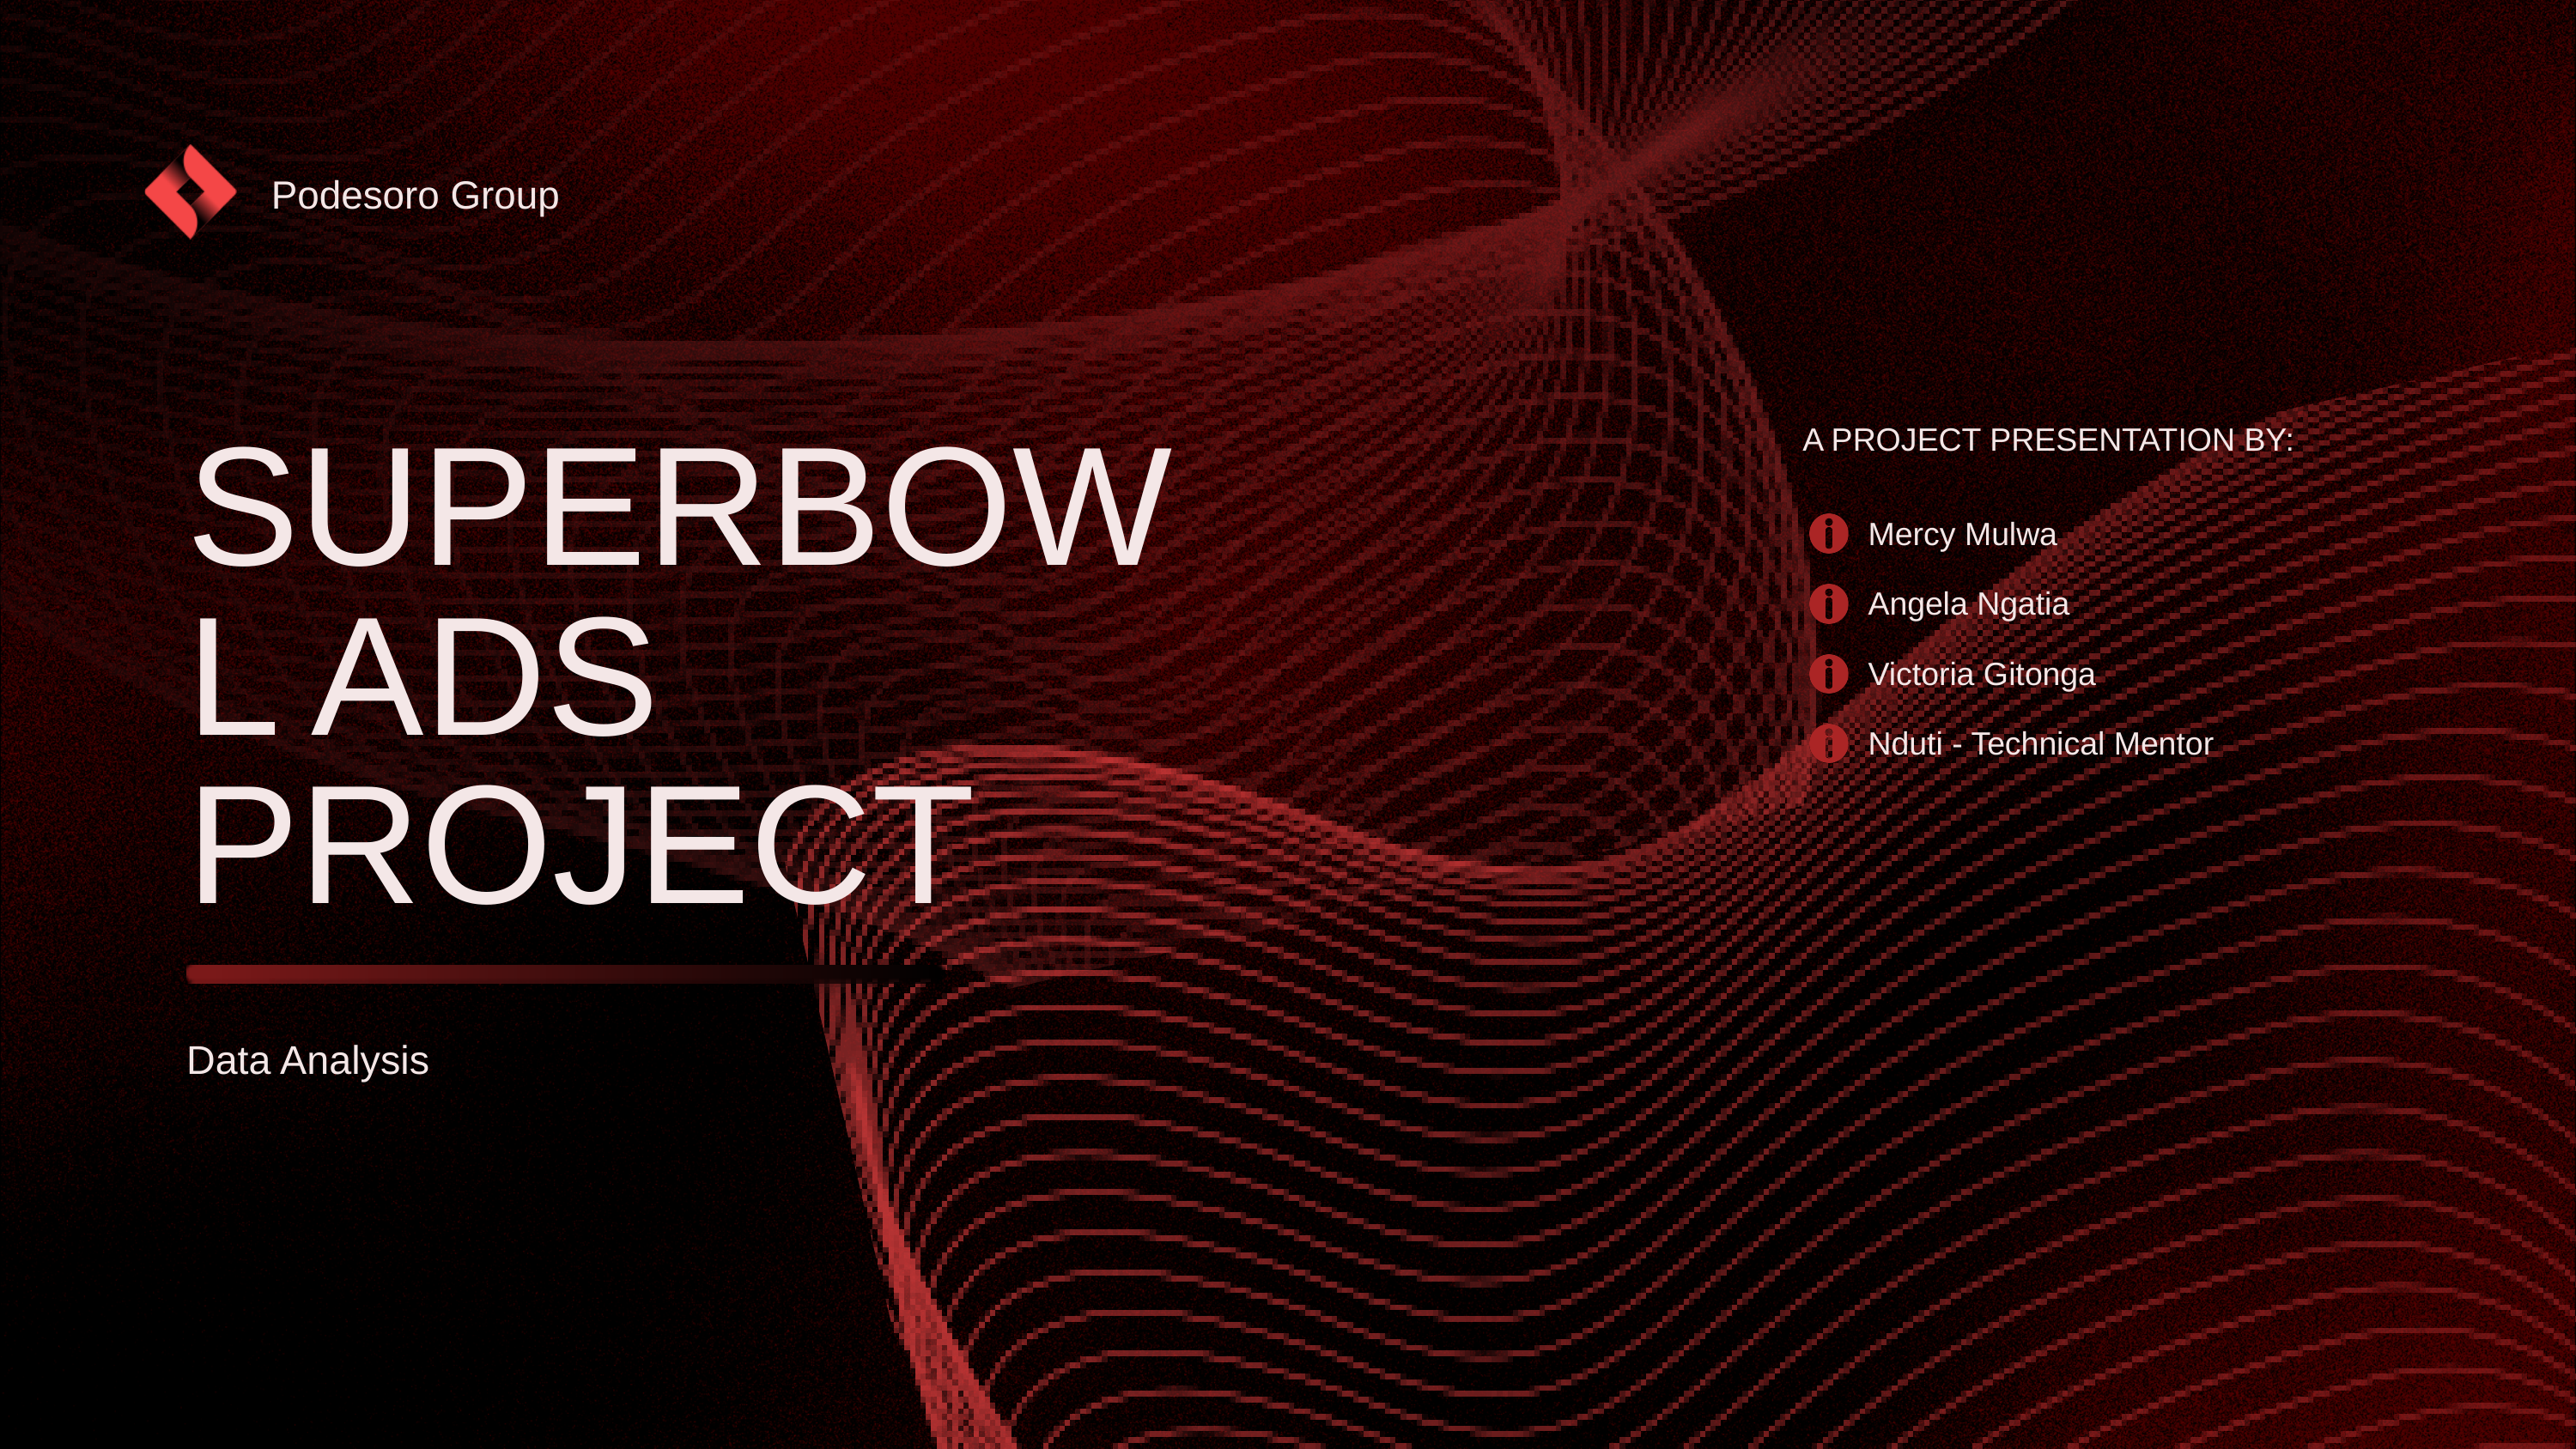

Podesoro Group
A PROJECT PRESENTATION BY:
SUPERBOWL ADS PROJECT

Data Analysis

Mercy Mulwa

Angela Ngatia

Victoria Gitonga

Nduti - Technical Mentor